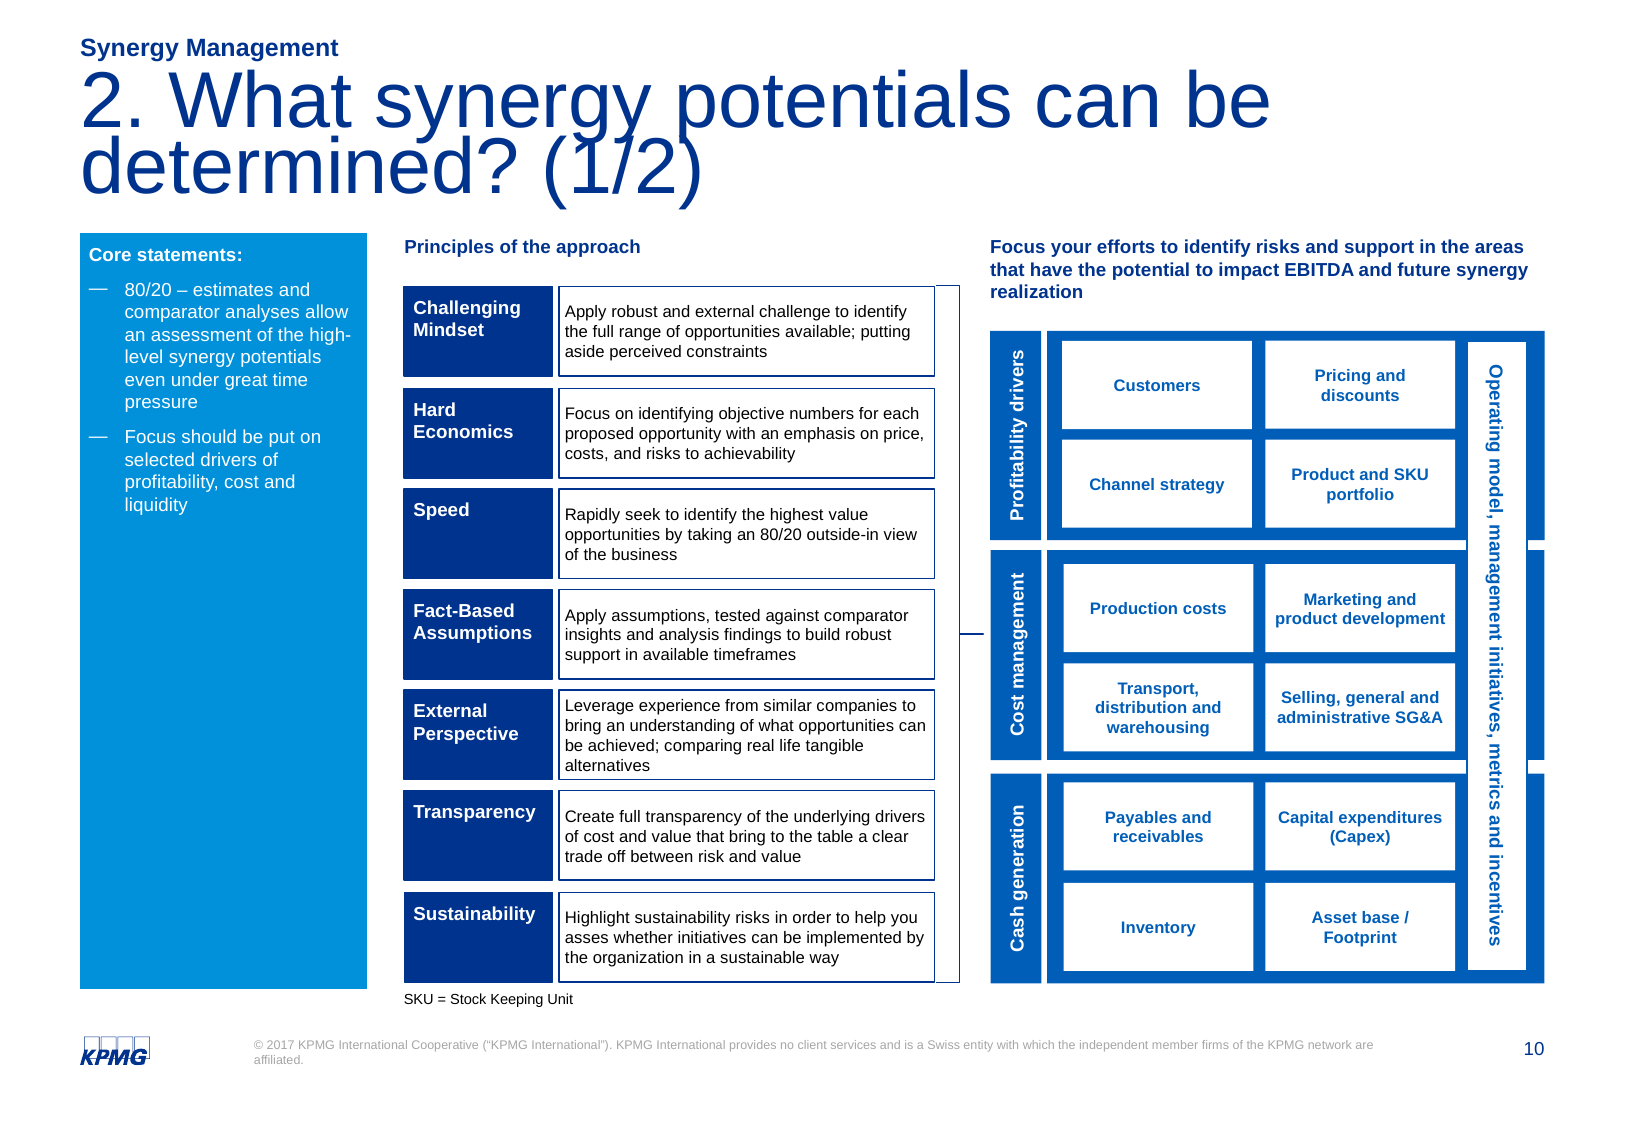

Synergy Management
# 2. What synergy potentials can be determined? (1/2)
Core statements:
80/20 – estimates and comparator analyses allow an assessment of the high-level synergy potentials even under great time pressure
Focus should be put on selected drivers of profitability, cost and liquidity
Principles of the approach
Focus your efforts to identify risks and support in the areas that have the potential to impact EBITDA and future synergy realization

Challenging Mindset
Apply robust and external challenge to identify the full range of opportunities available; putting aside perceived constraints
Profitability drivers

Customers
Pricing and discounts
Hard Economics
Focus on identifying objective numbers for each proposed opportunity with an emphasis on price, costs, and risks to achievability
Channel strategy
Product and SKU portfolio
Speed
Rapidly seek to identify the highest value opportunities by taking an 80/20 outside-in view of the business

Production costs
Marketing and product development
Fact-Based Assumptions
Apply assumptions, tested against comparator insights and analysis findings to build robust support in available timeframes
Operating model, management initiatives, metrics and incentives
Cost management
Transport, distribution and warehousing
Selling, general and administrative SG&A
External Perspective
Leverage experience from similar companies to bring an understanding of what opportunities can be achieved; comparing real life tangible alternatives
Cash generation

Payables and receivables
Capital expenditures
(Capex)
Transparency
Create full transparency of the underlying drivers of cost and value that bring to the table a clear trade off between risk and value
Inventory
Asset base / Footprint
Sustainability
Highlight sustainability risks in order to help you asses whether initiatives can be implemented by the organization in a sustainable way
SKU = Stock Keeping Unit